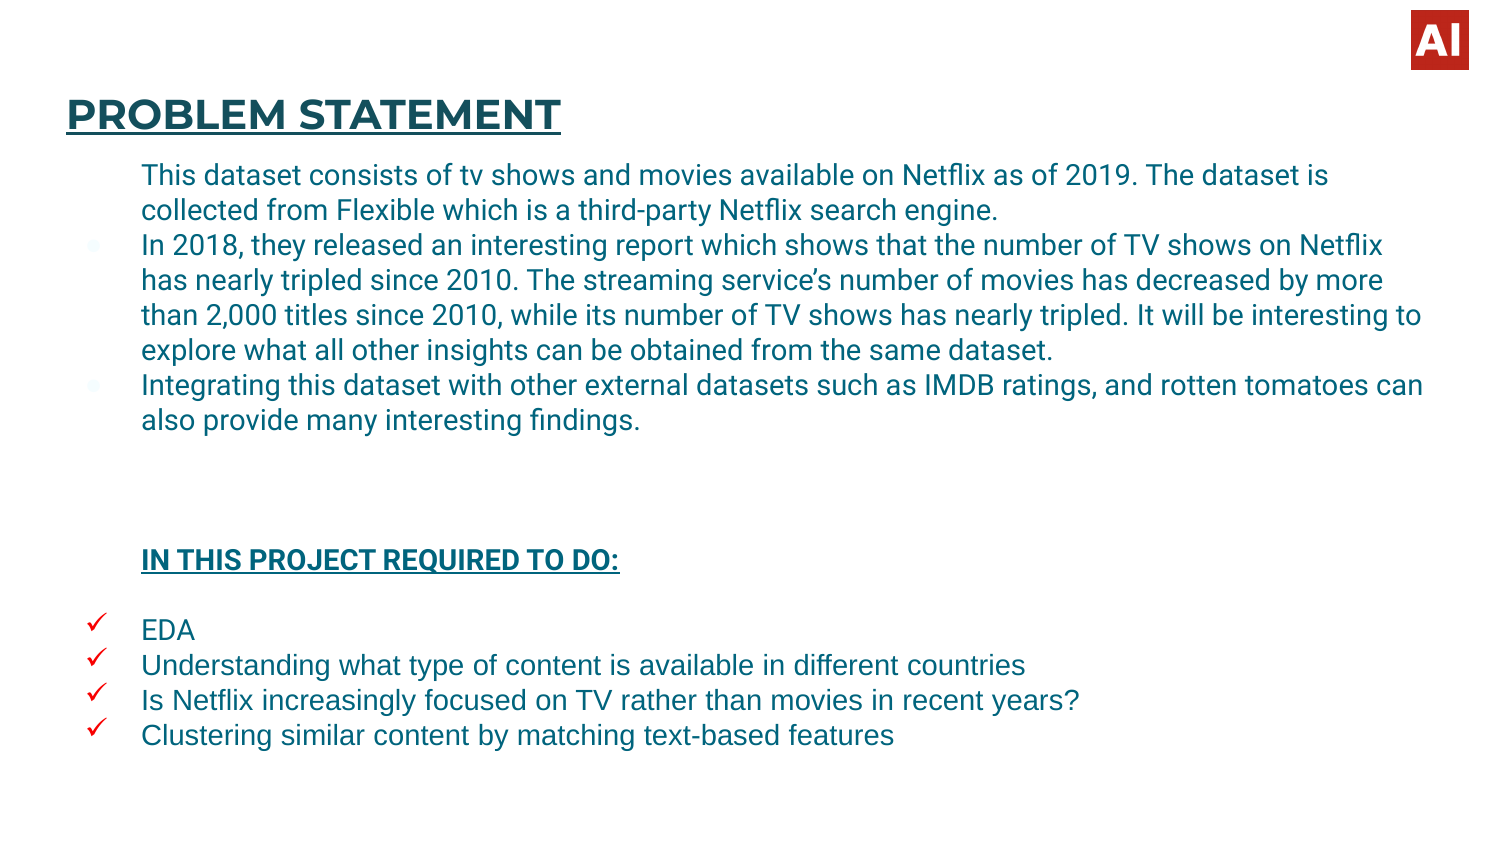

# PROBLEM STATEMENT
This dataset consists of tv shows and movies available on Netflix as of 2019. The dataset is collected from Flexible which is a third-party Netflix search engine.
In 2018, they released an interesting report which shows that the number of TV shows on Netflix has nearly tripled since 2010. The streaming service’s number of movies has decreased by more than 2,000 titles since 2010, while its number of TV shows has nearly tripled. It will be interesting to explore what all other insights can be obtained from the same dataset.
Integrating this dataset with other external datasets such as IMDB ratings, and rotten tomatoes can also provide many interesting findings.

IN THIS PROJECT REQUIRED TO DO:

EDA
Understanding what type of content is available in different countries
Is Netflix increasingly focused on TV rather than movies in recent years?
Clustering similar content by matching text-based features